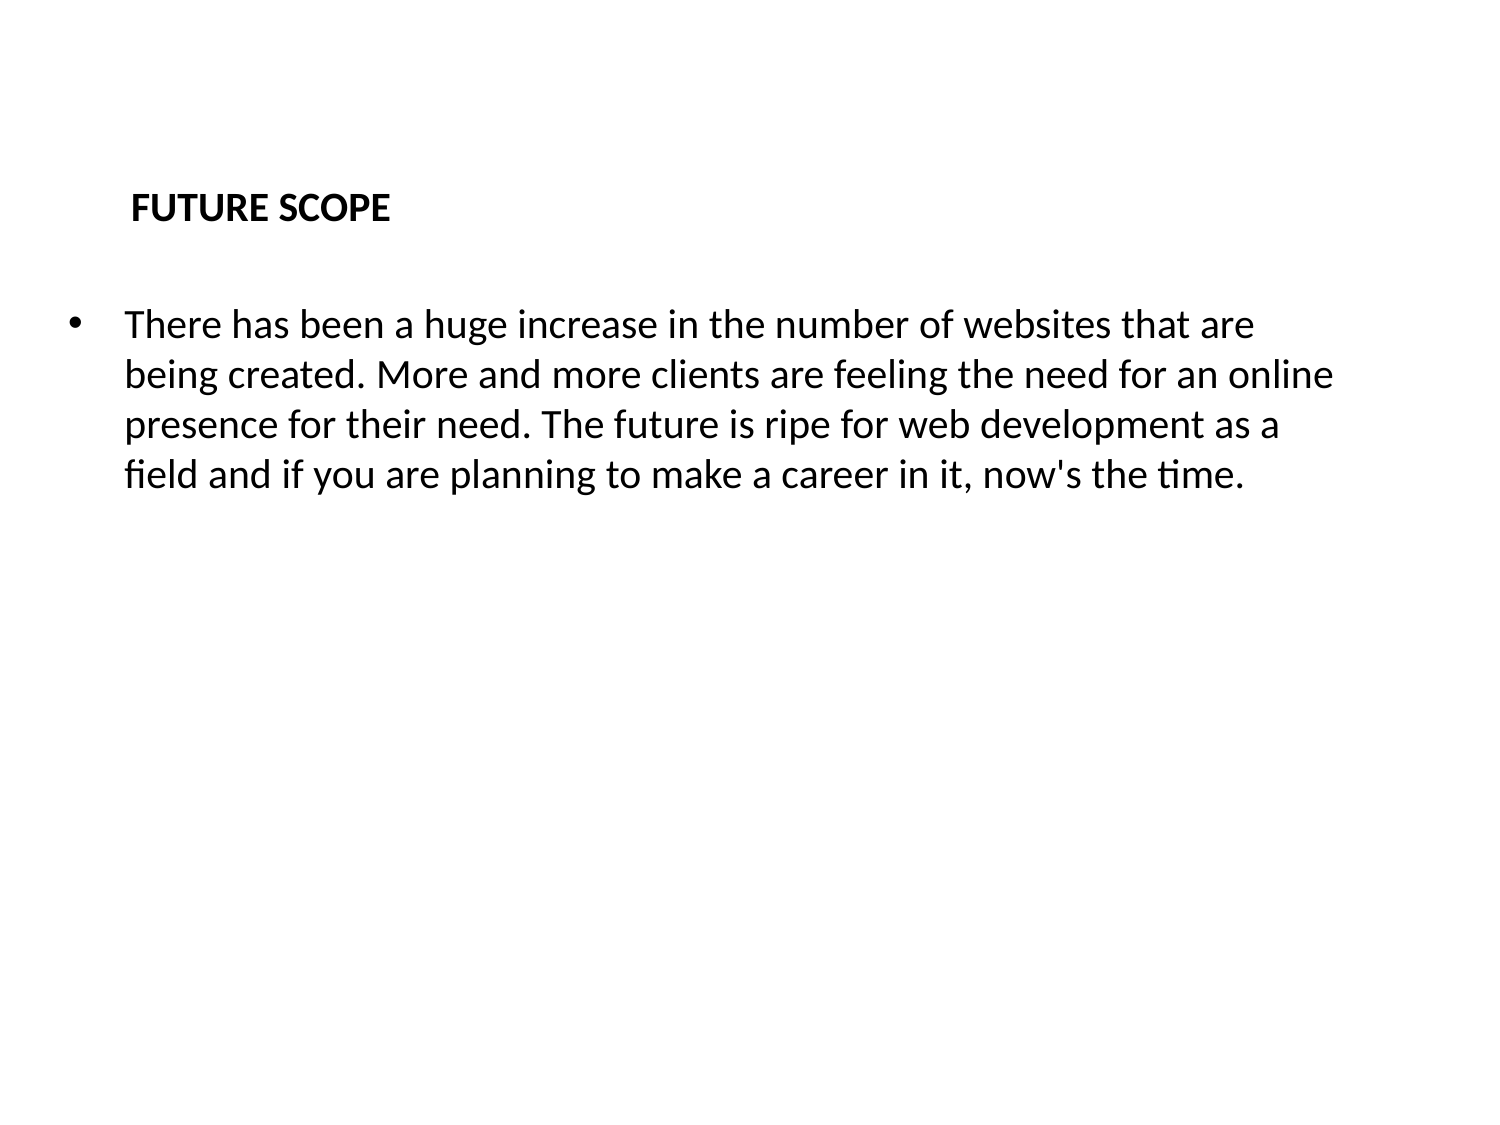

FUTURE SCOPE

There has been a huge increase in the number of websites that are being created. More and more clients are feeling the need for an online presence for their need. The future is ripe for web development as a field and if you are planning to make a career in it, now's the time.